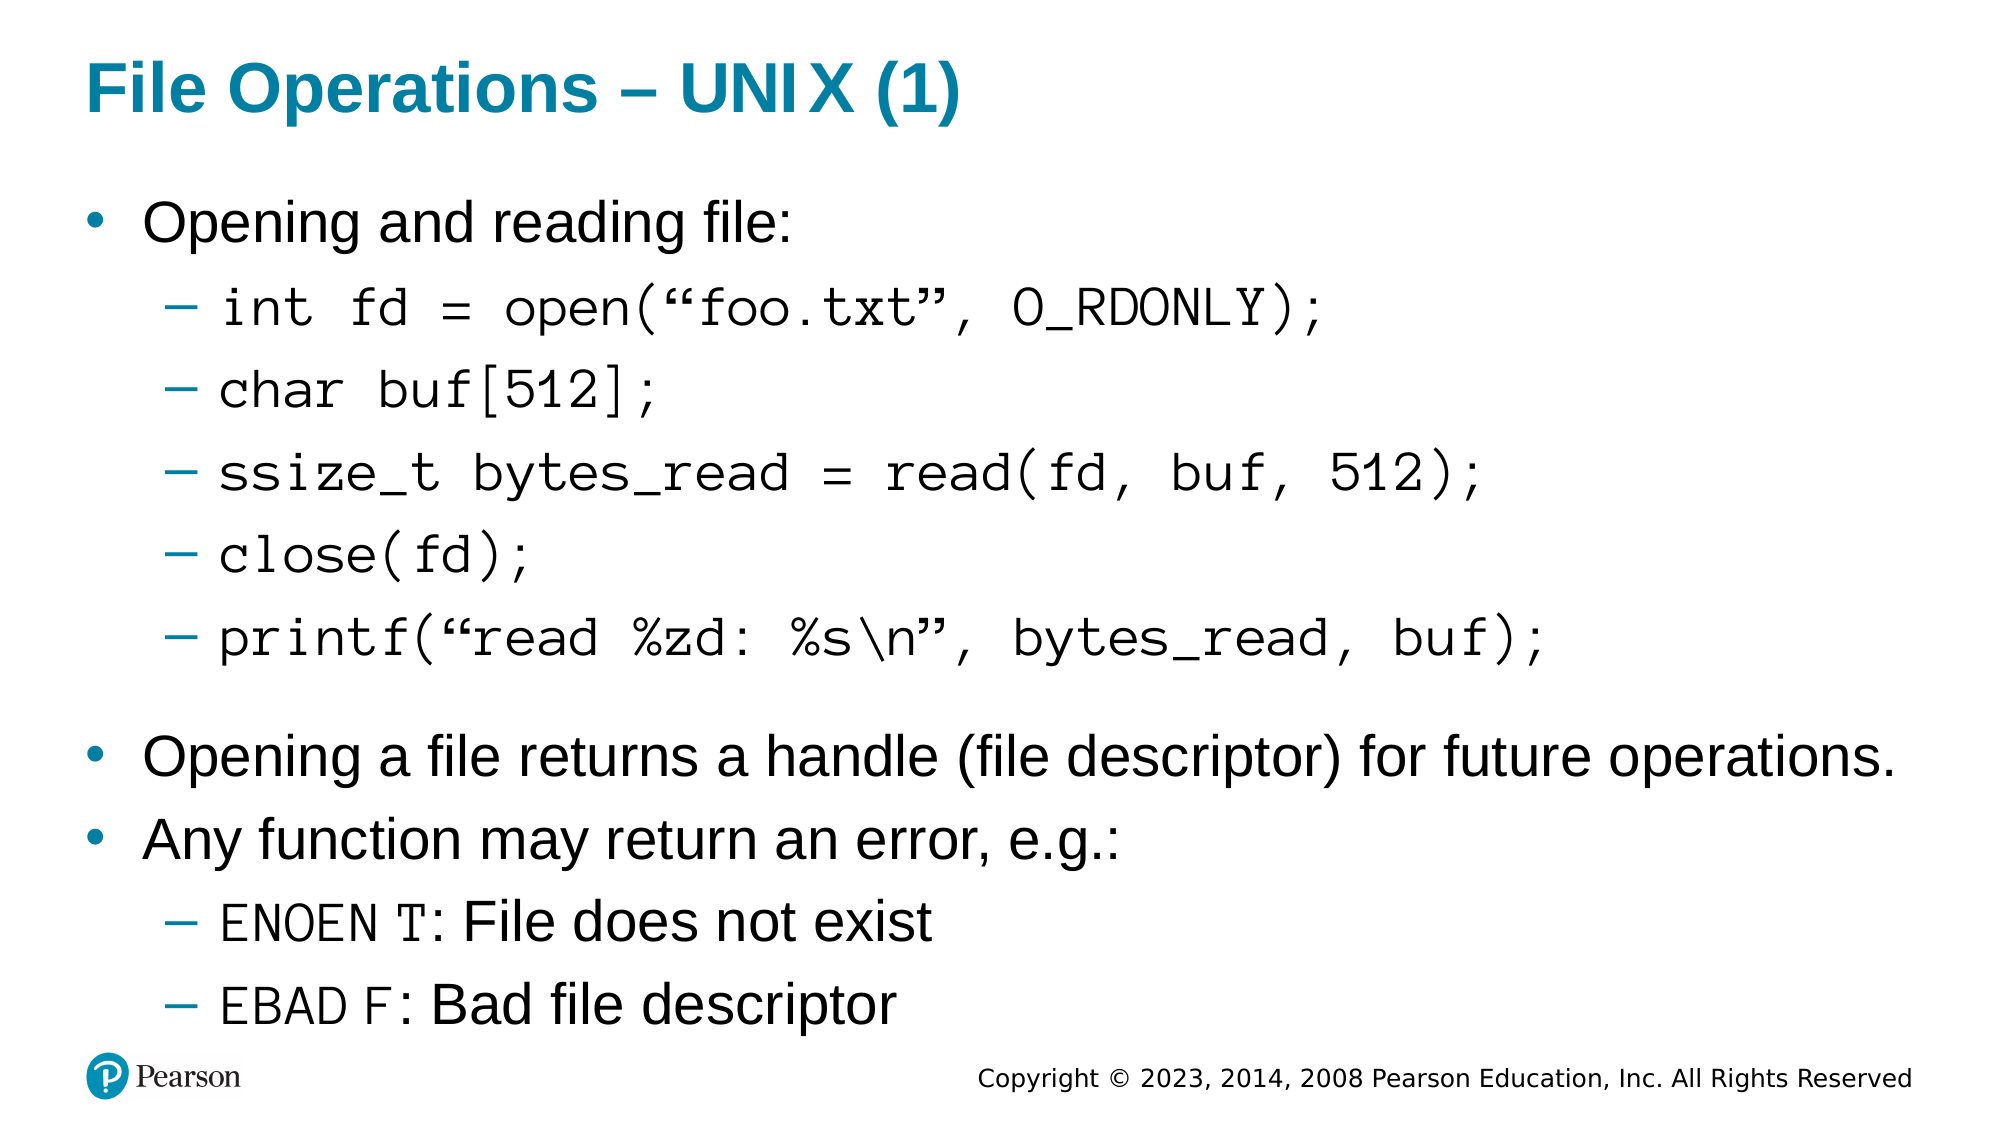

# File Operations – U N I X (1)
Opening and reading file:
int fd = open(“foo.txt”, O_RDONLY);
char buf[512];
ssize_t bytes_read = read(fd, buf, 512);
close(fd);
printf(“read %zd: %s\n”, bytes_read, buf);
Opening a file returns a handle (file descriptor) for future operations.
Any function may return an error, e.g.:
E N O E N T: File does not exist
E B A D F: Bad file descriptor